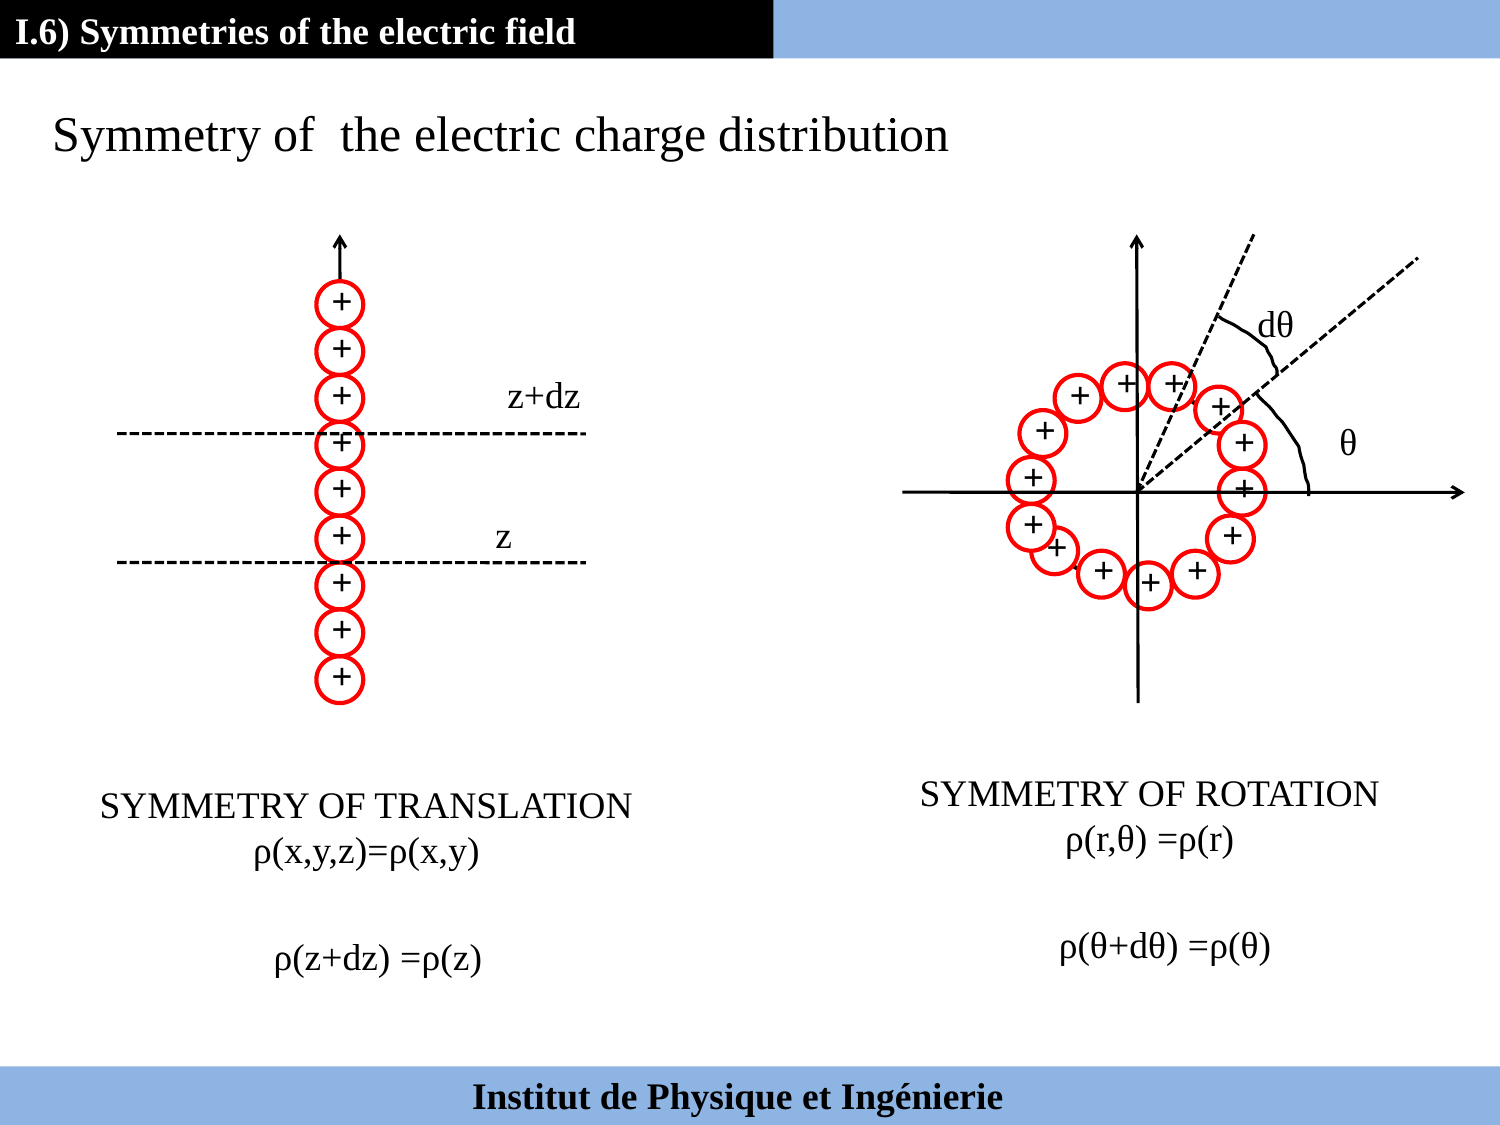

I.6) Symmetries of the electric field

Symmetry of  the electric charge distribution
+

dθ
+

+

+

+

z+dz
+

+

+

+

+

θ
+

+

+

+

+

z
+

+

+

+

+

+

+

+

SYMMETRY OF ROTATION
ρ(r,θ) =ρ(r)
SYMMETRY OF TRANSLATION
ρ(x,y,z)=ρ(x,y)
ρ(θ+dθ) =ρ(θ)
ρ(z+dz) =ρ(z)
      Institut de Physique et Ingénierie